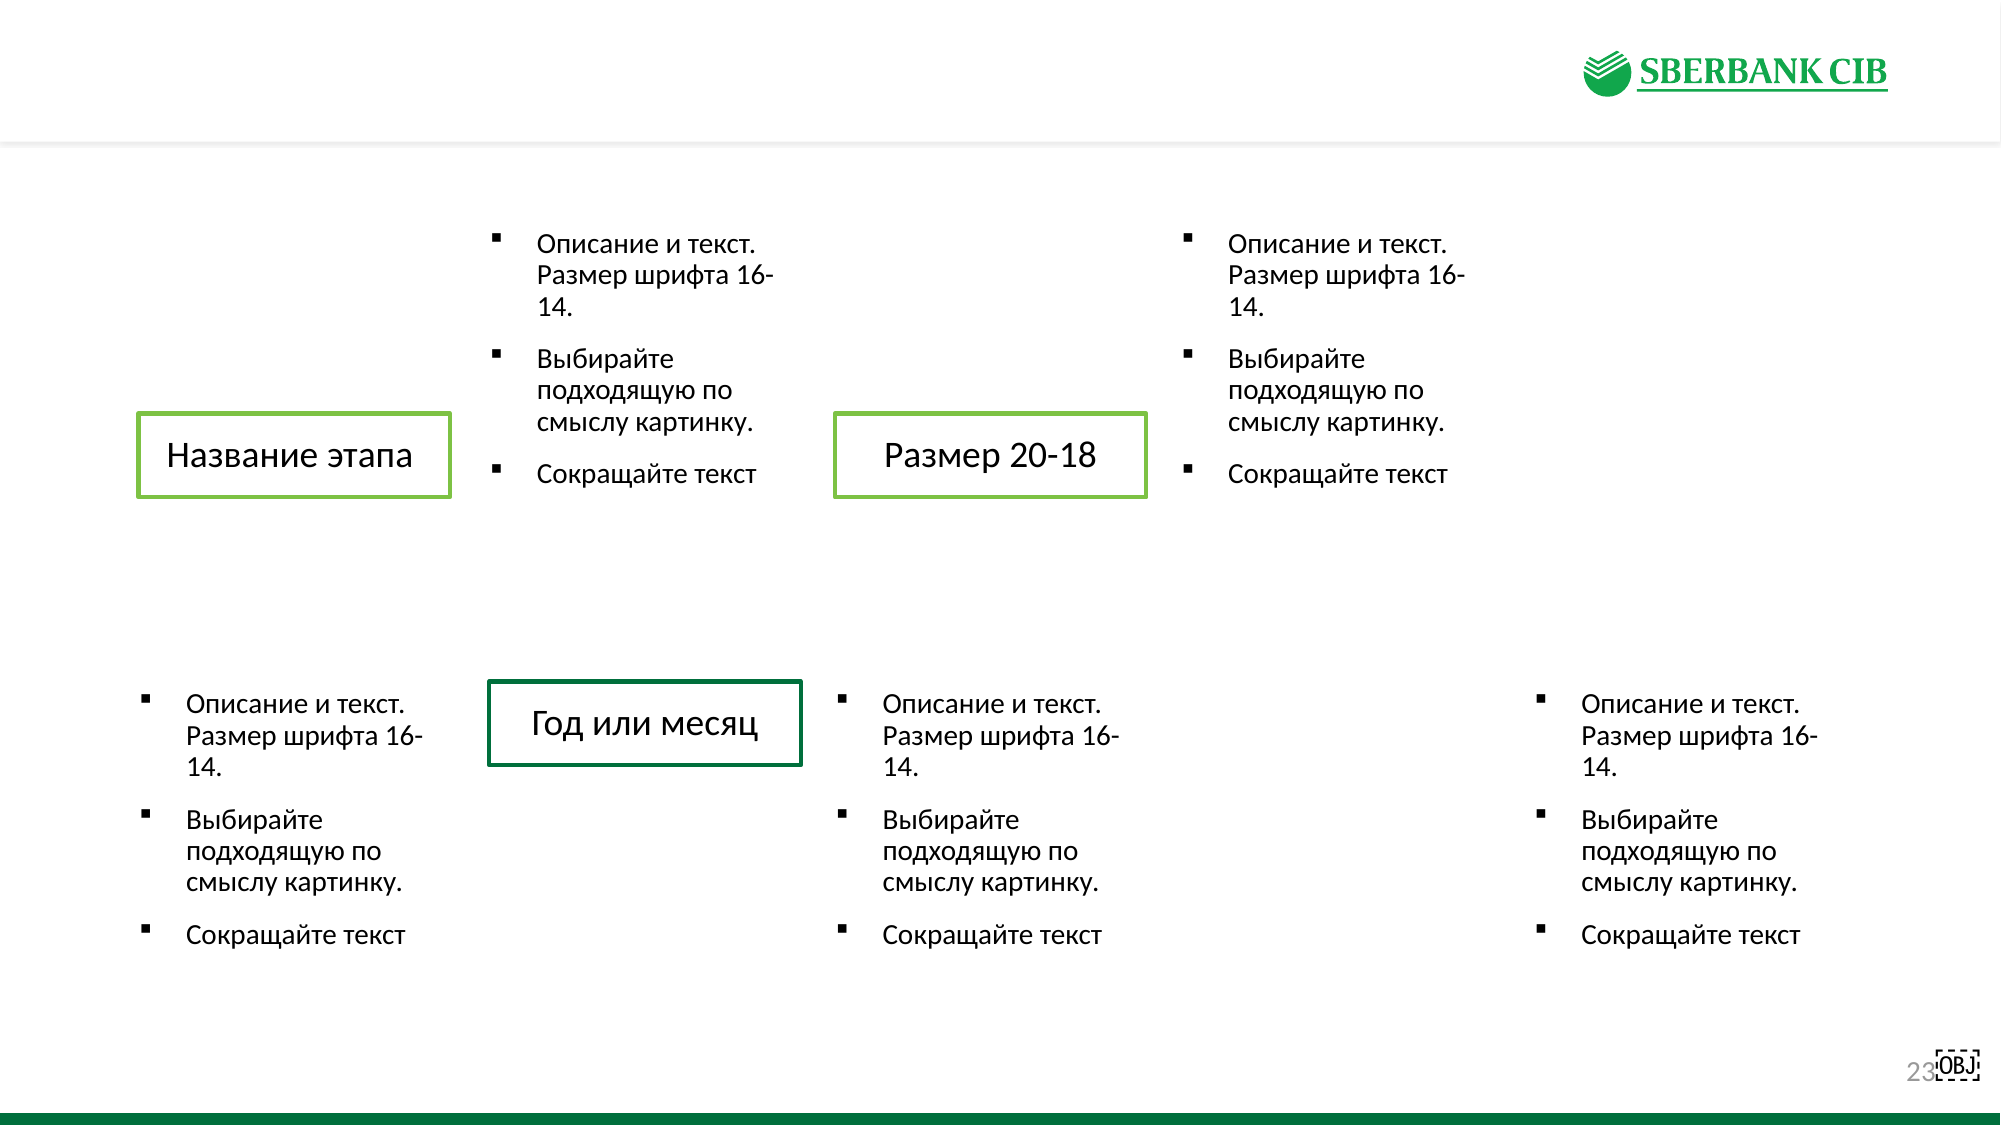

#
Описание и текст. Размер шрифта 16-14.
Выбирайте подходящую по смыслу картинку.
Сокращайте текст
Описание и текст. Размер шрифта 16-14.
Выбирайте подходящую по смыслу картинку.
Сокращайте текст
Название этапа
Размер 20-18

Описание и текст. Размер шрифта 16-14.
Выбирайте подходящую по смыслу картинку.
Сокращайте текст

Год или месяц
Описание и текст. Размер шрифта 16-14.
Выбирайте подходящую по смыслу картинку.
Сокращайте текст

Описание и текст. Размер шрифта 16-14.
Выбирайте подходящую по смыслу картинку.
Сокращайте текст